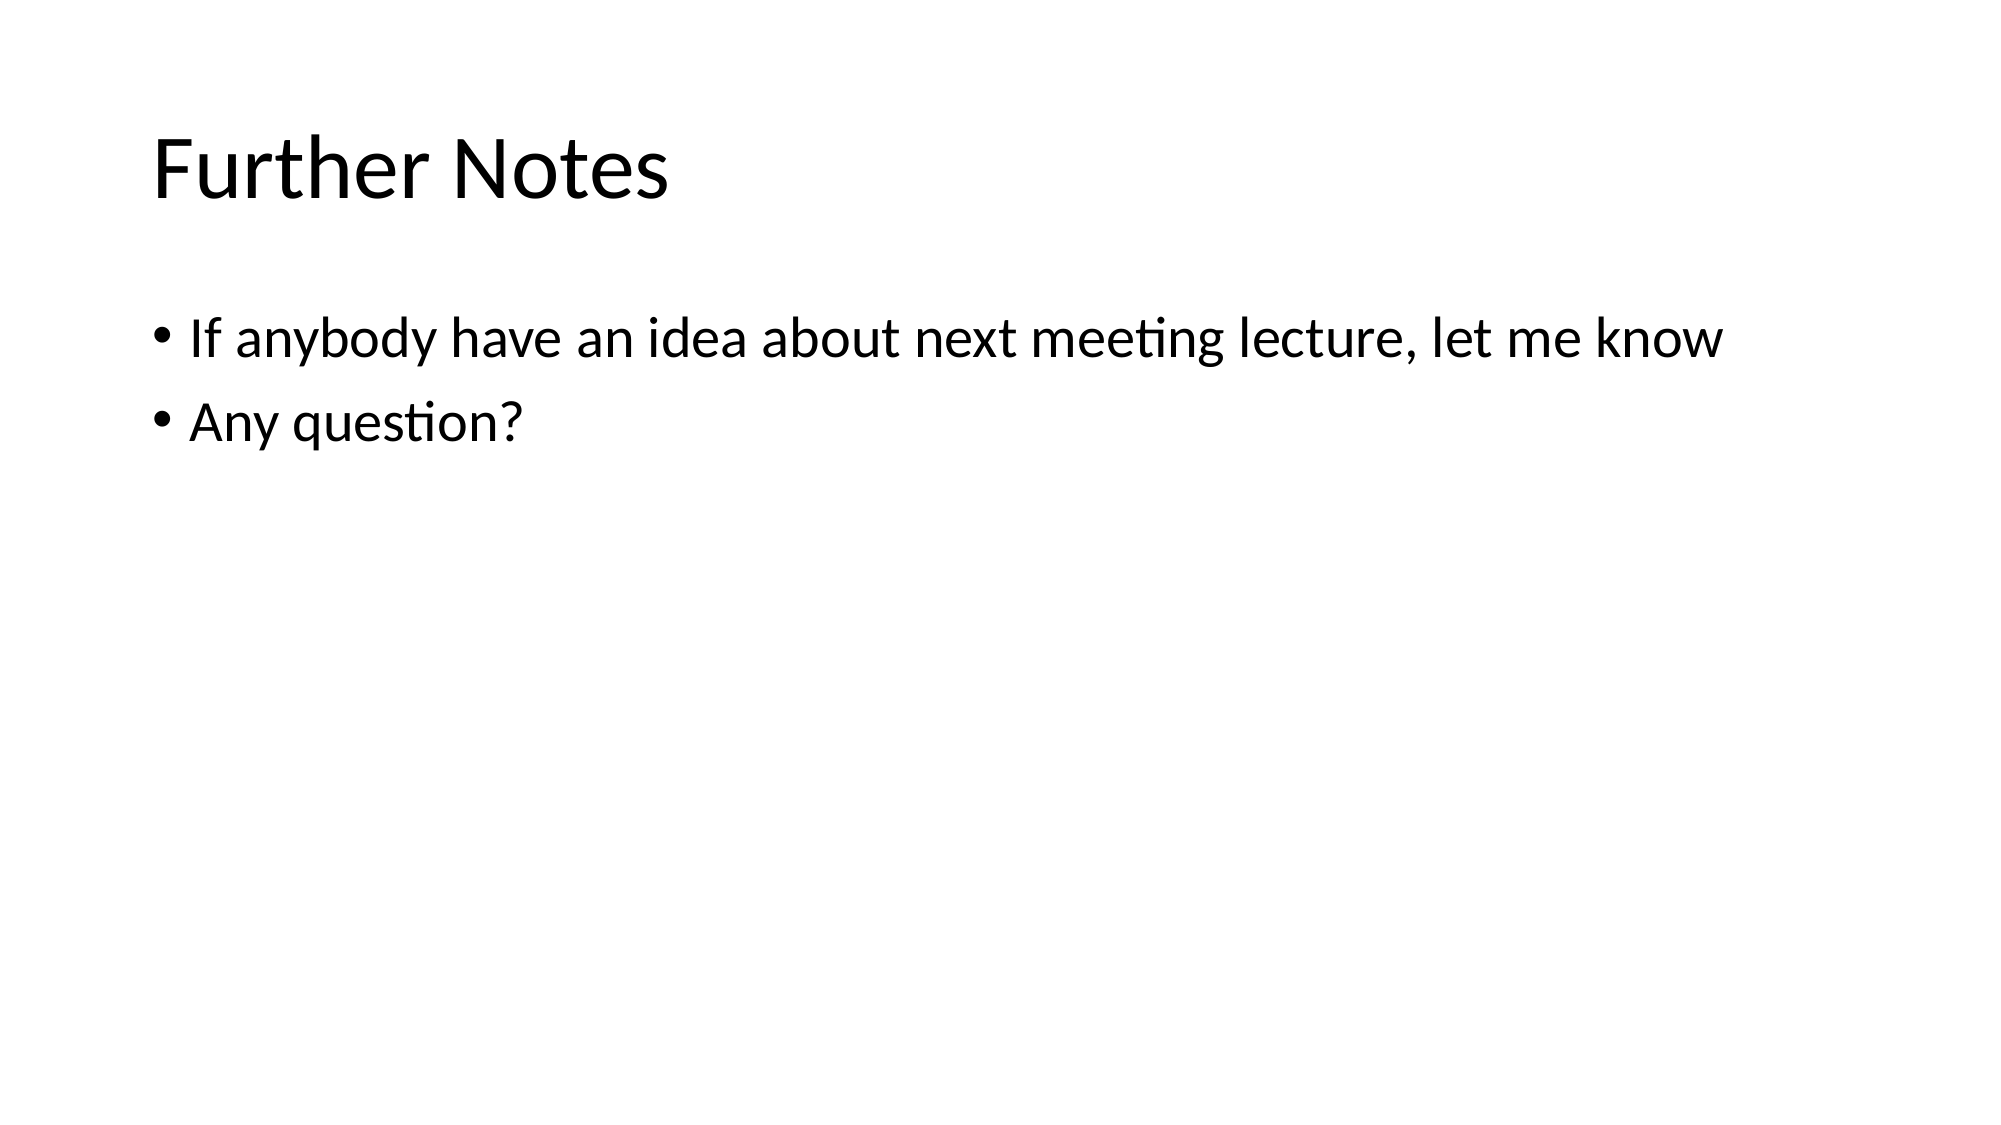

# Further Notes
If anybody have an idea about next meeting lecture, let me know
Any question?